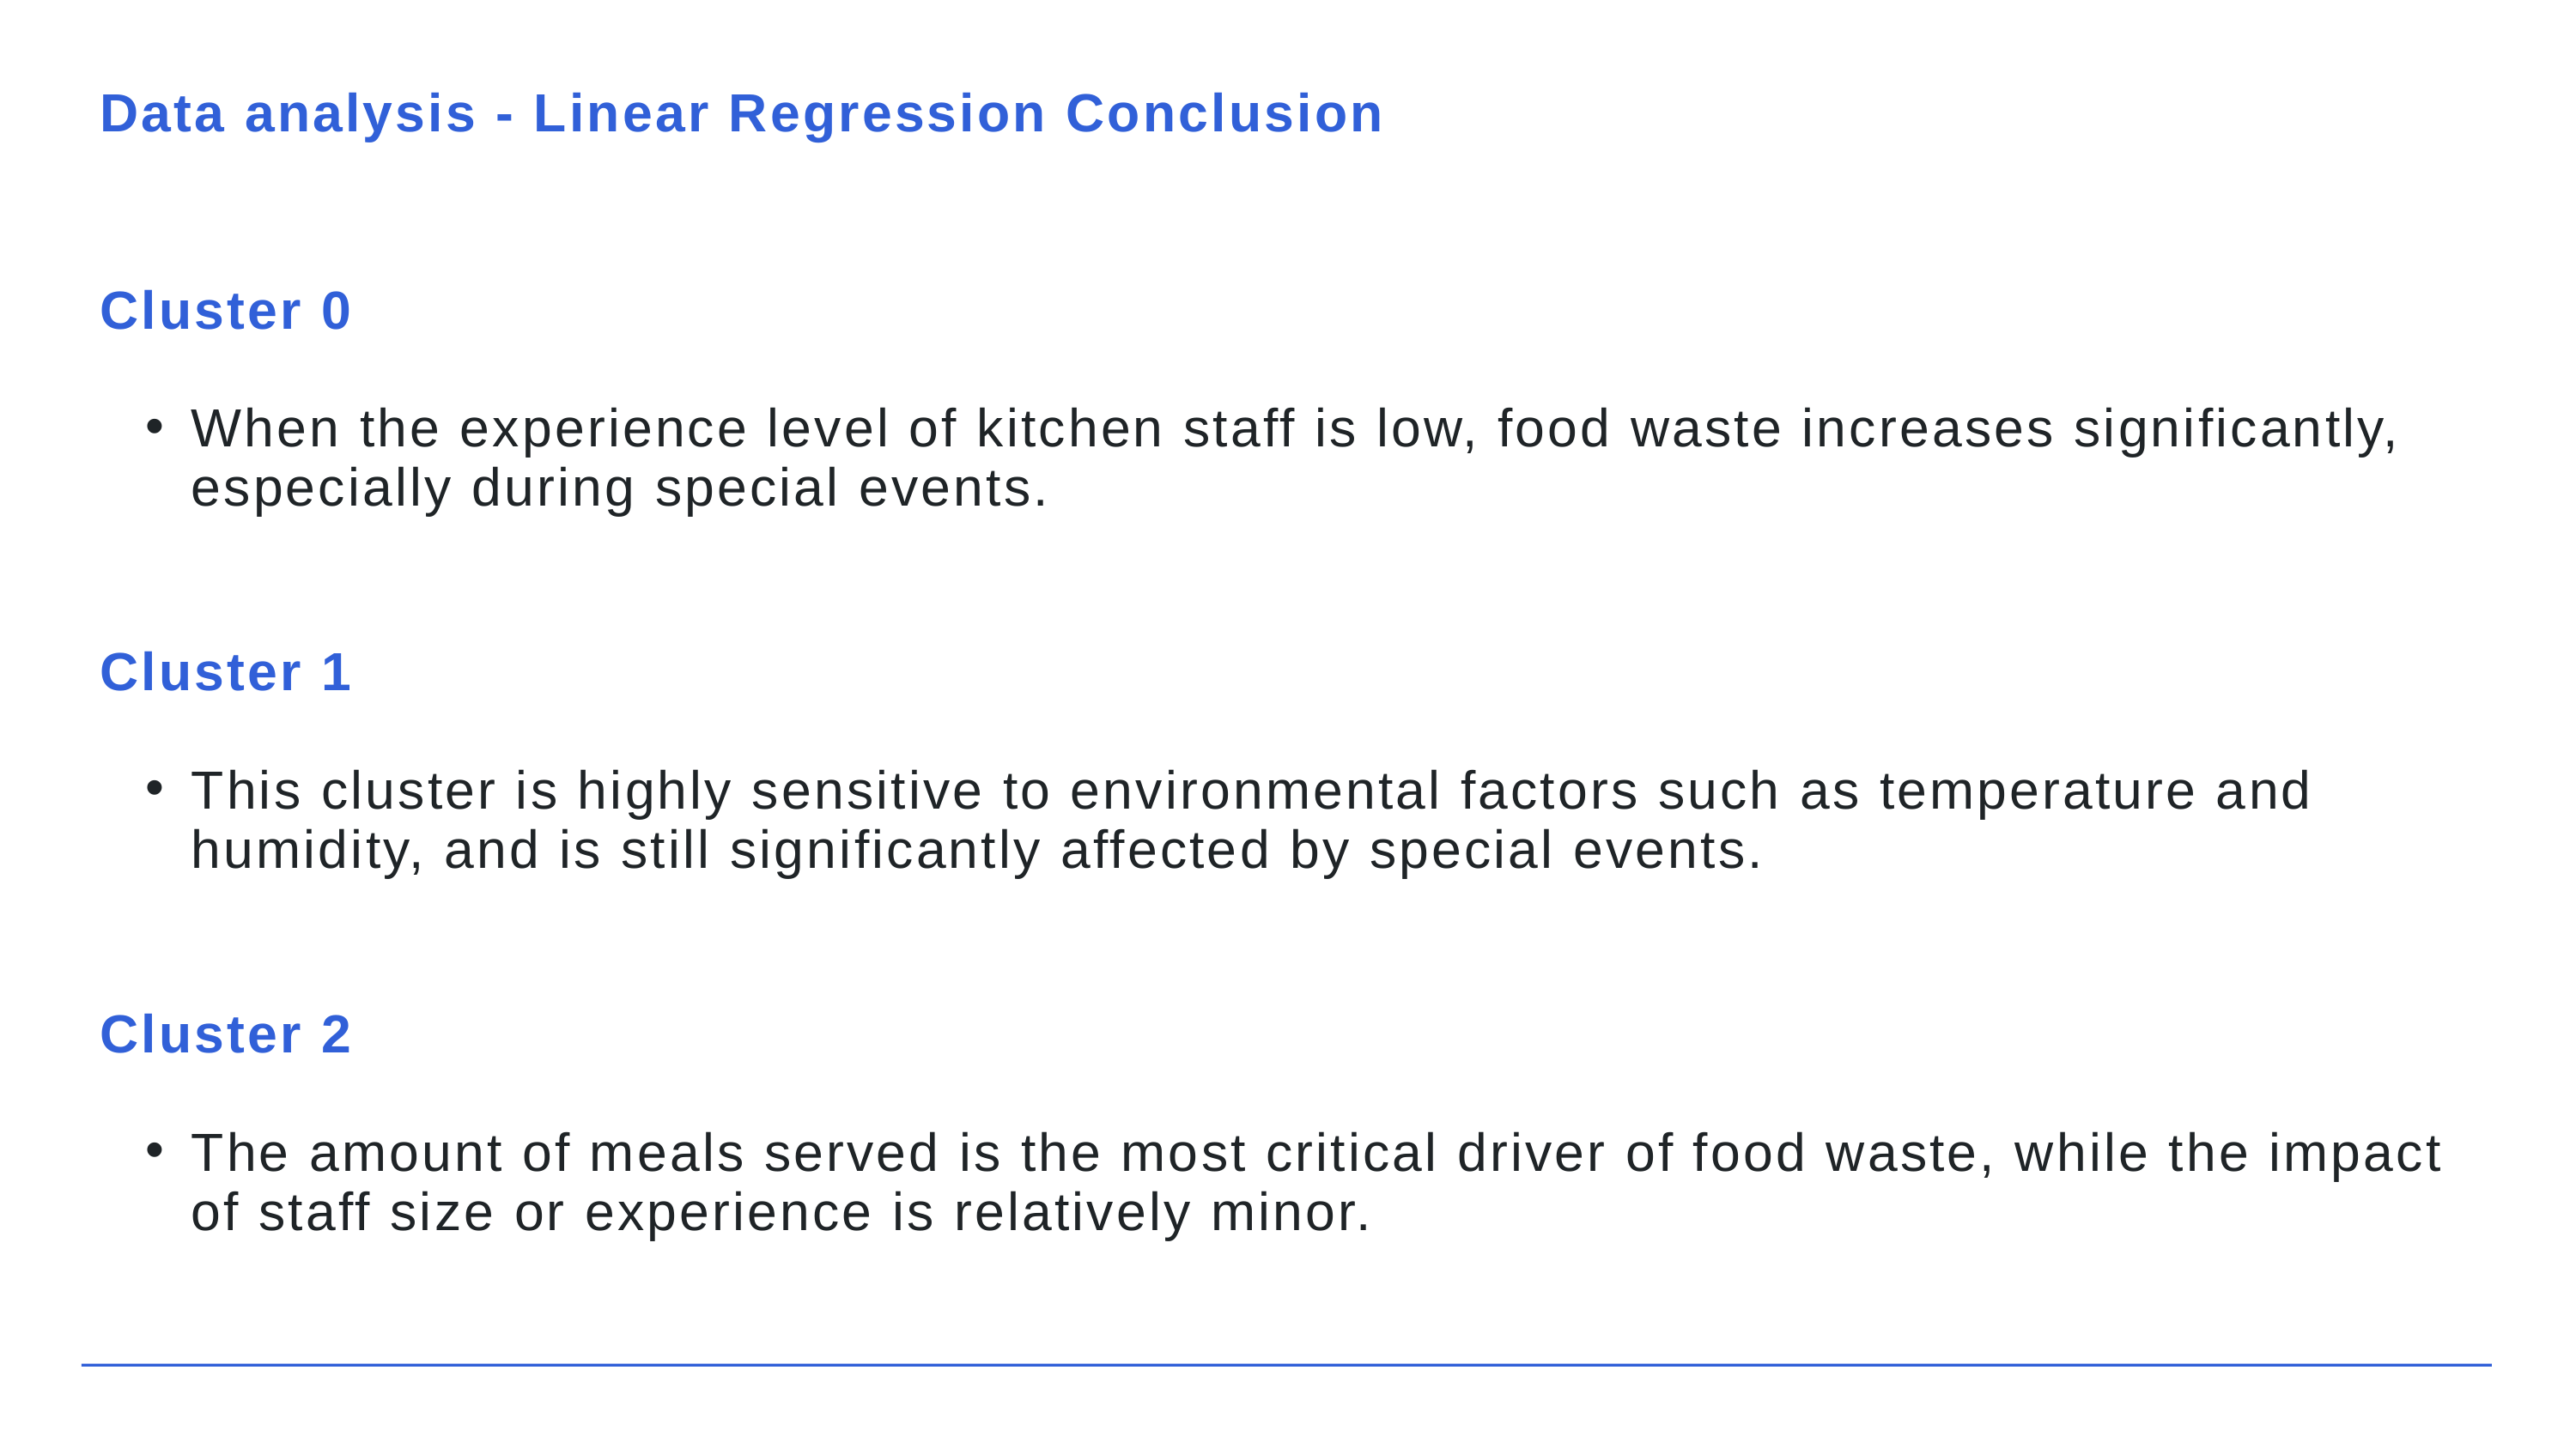

Data analysis - Linear Regression Conclusion
Cluster 0

When the experience level of kitchen staff is low, food waste increases significantly, especially during special events.
Cluster 1

This cluster is highly sensitive to environmental factors such as temperature and humidity, and is still significantly affected by special events.
Cluster 2

The amount of meals served is the most critical driver of food waste, while the impact of staff size or experience is relatively minor.